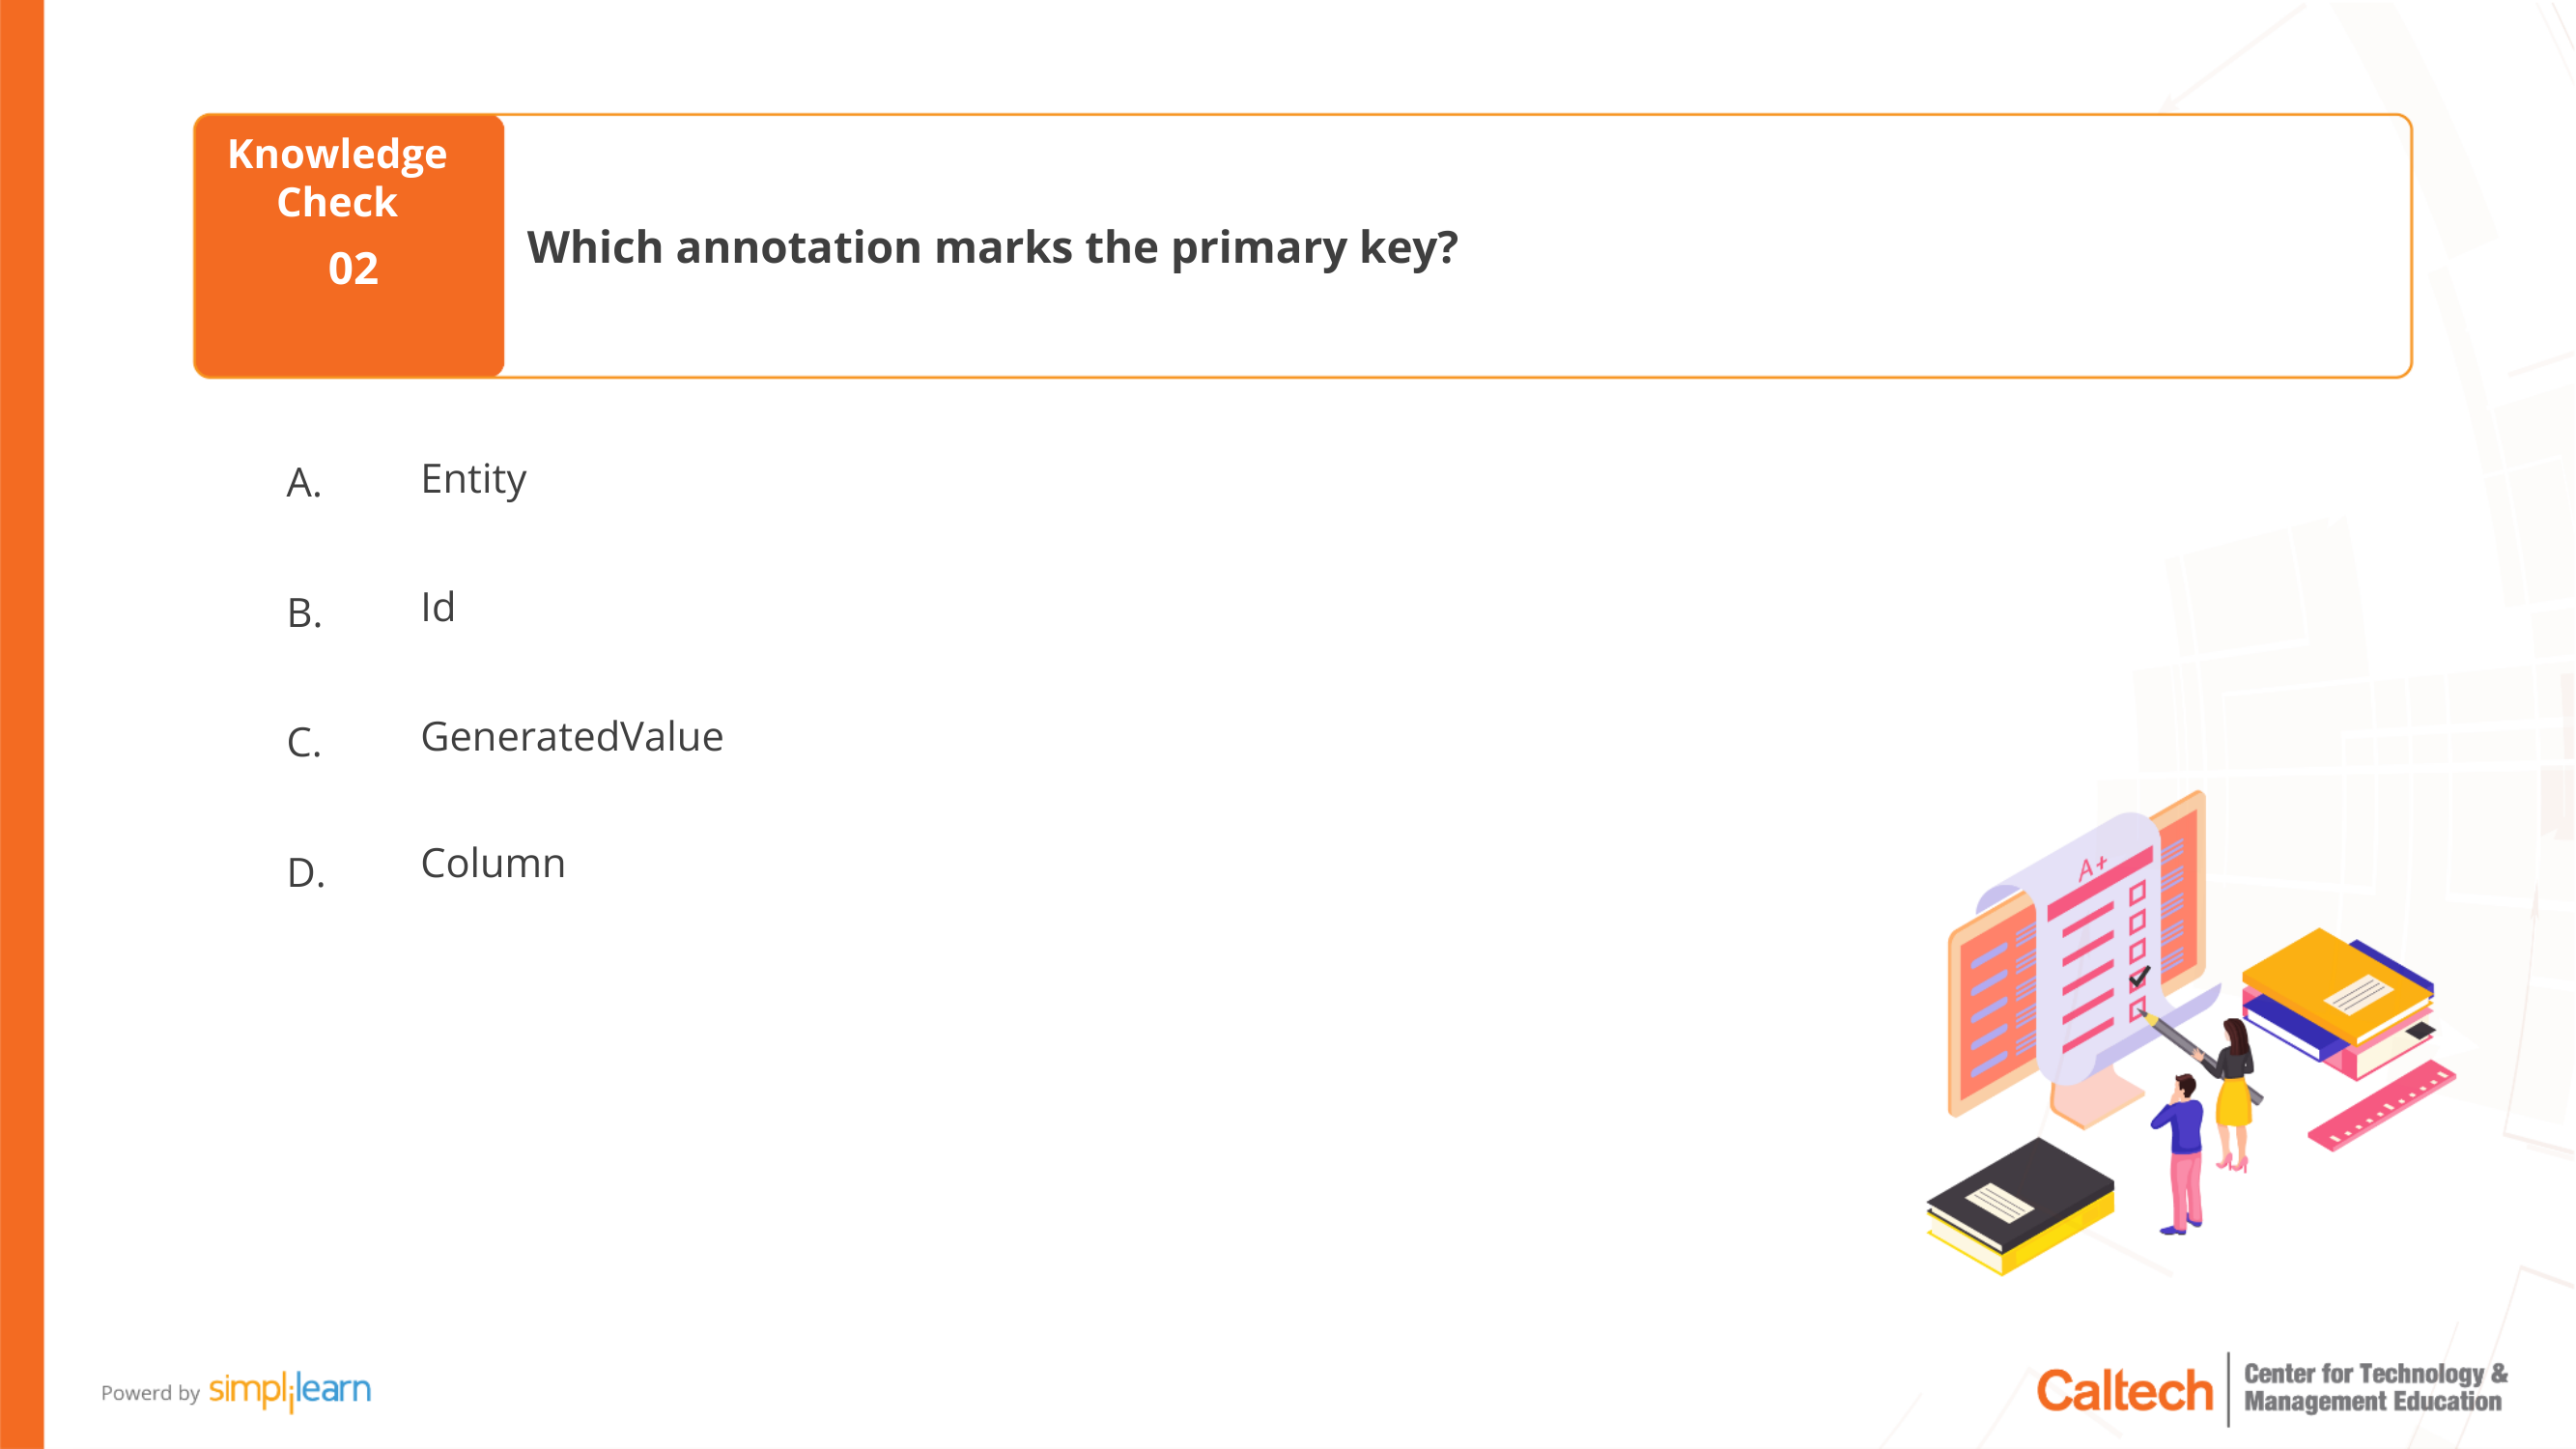

Which annotation marks the primary key?
02
Entity
Id
GeneratedValue
Column